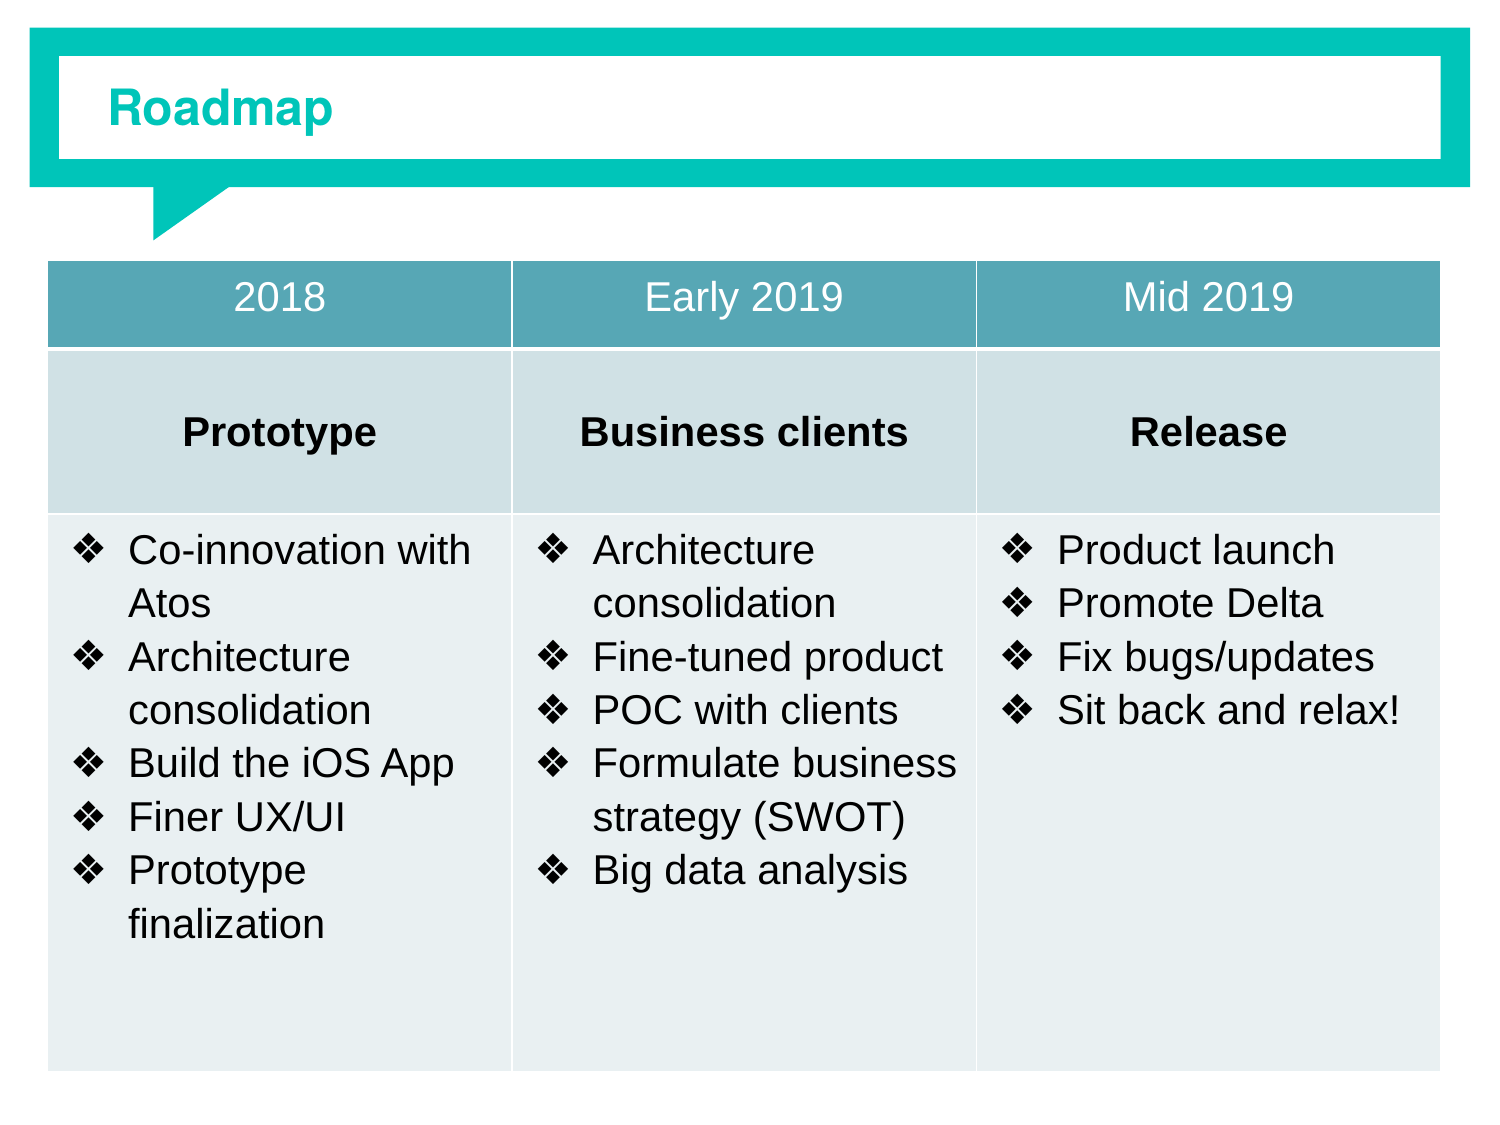

# Roadmap
| 2018 | Early 2019 | Mid 2019 |
| --- | --- | --- |
| Prototype | Business clients | Release |
| Co-innovation with Atos Architecture consolidation Build the iOS App Finer UX/UI Prototype finalization | Architecture consolidation Fine-tuned product POC with clients Formulate business strategy (SWOT) Big data analysis | Product launch Promote Delta Fix bugs/updates Sit back and relax! |